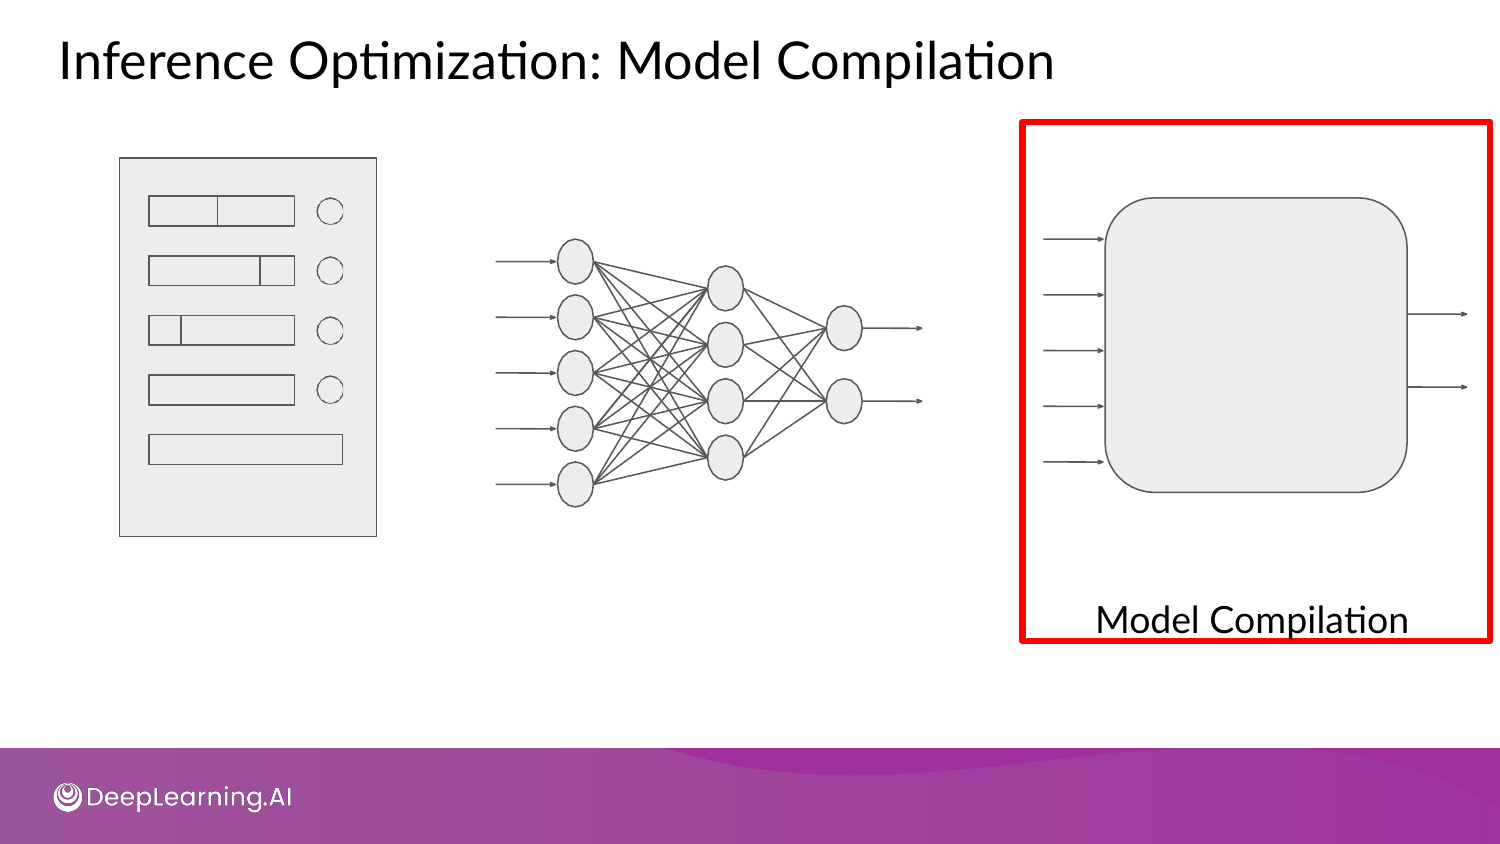

# Inference Optimization: Model Compilation

Model Compilation